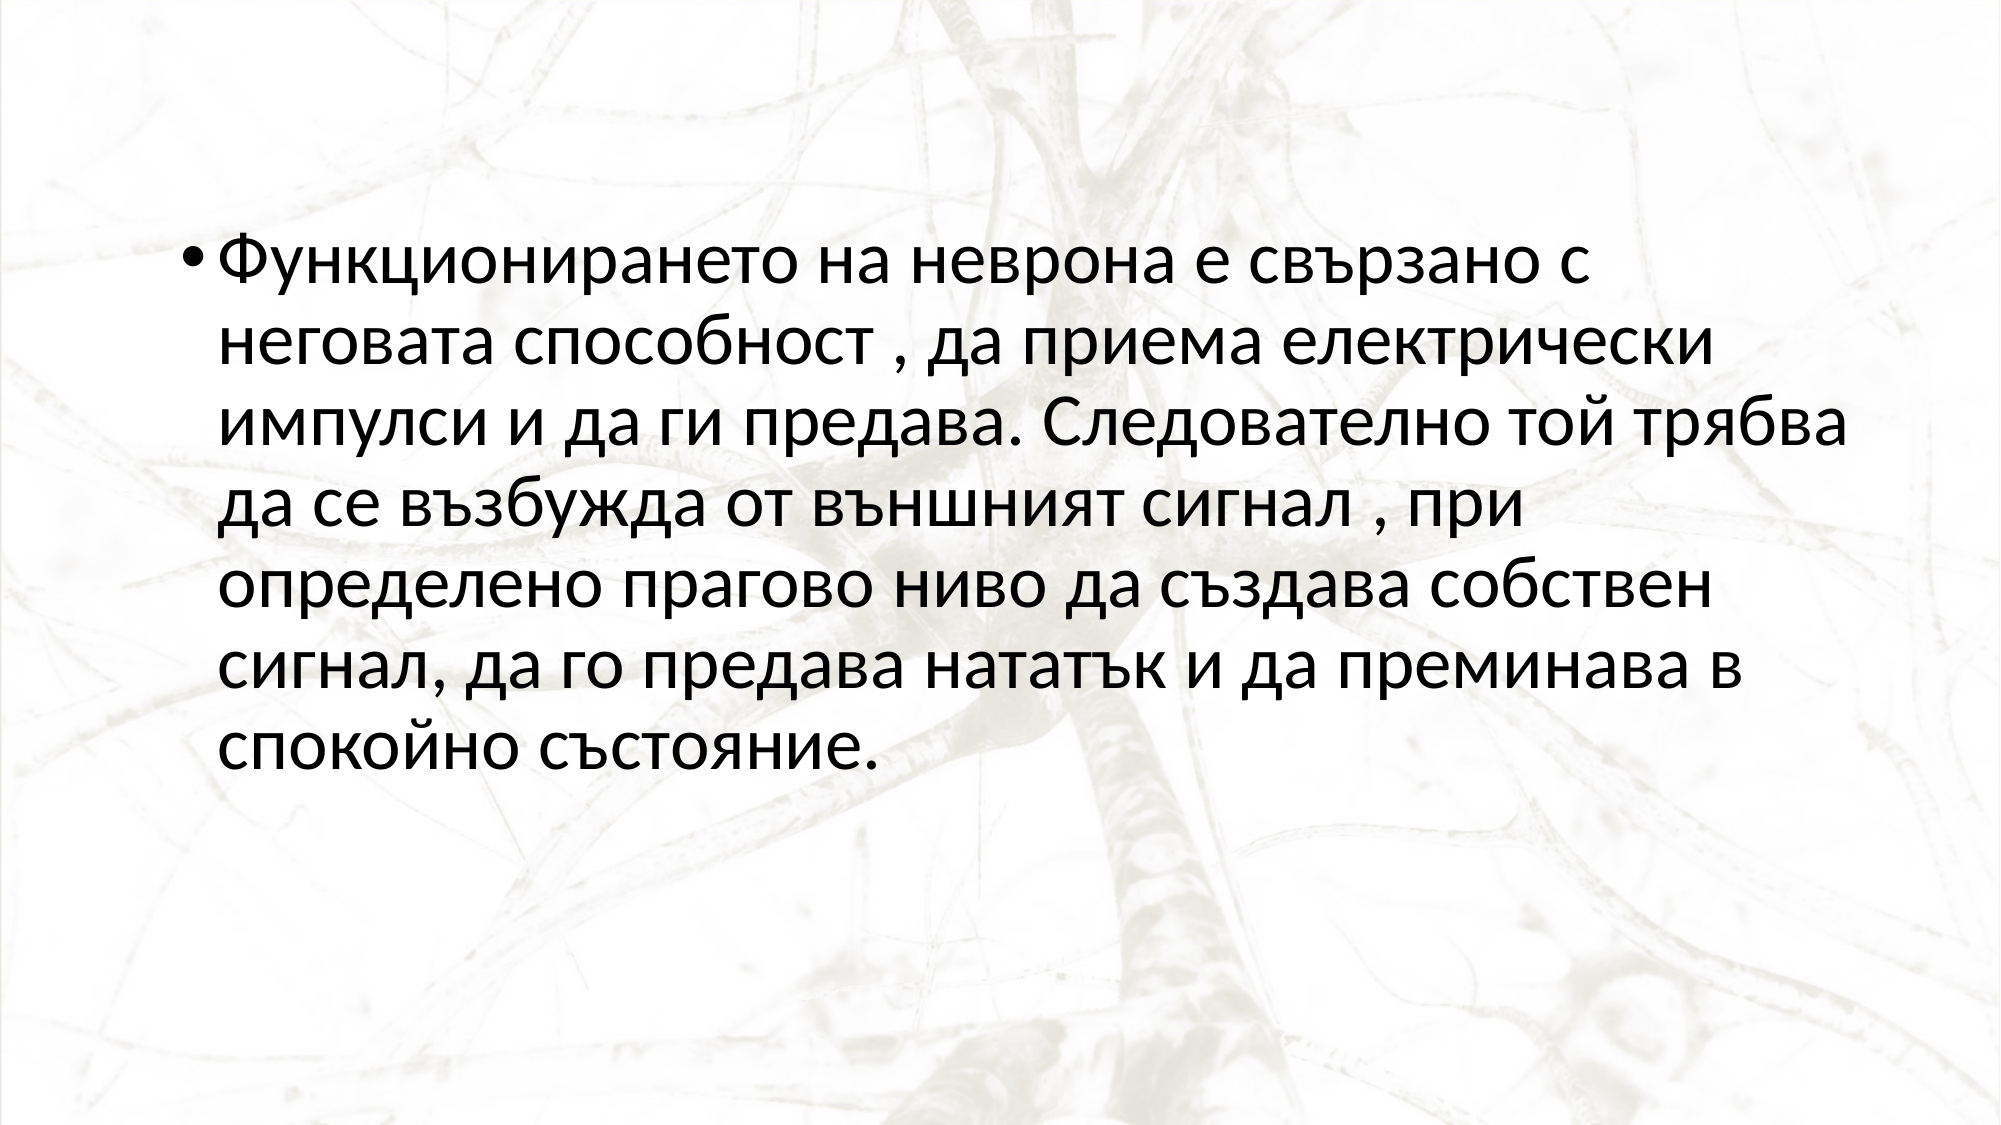

Функционирането на неврона е свързано с неговата способност , да приема електрически импулси и да ги предава. Следователно той трябва да се възбужда от външният сигнал , при определено прагово ниво да създава собствен сигнал, да го предава нататък и да преминава в спокойно състояние.